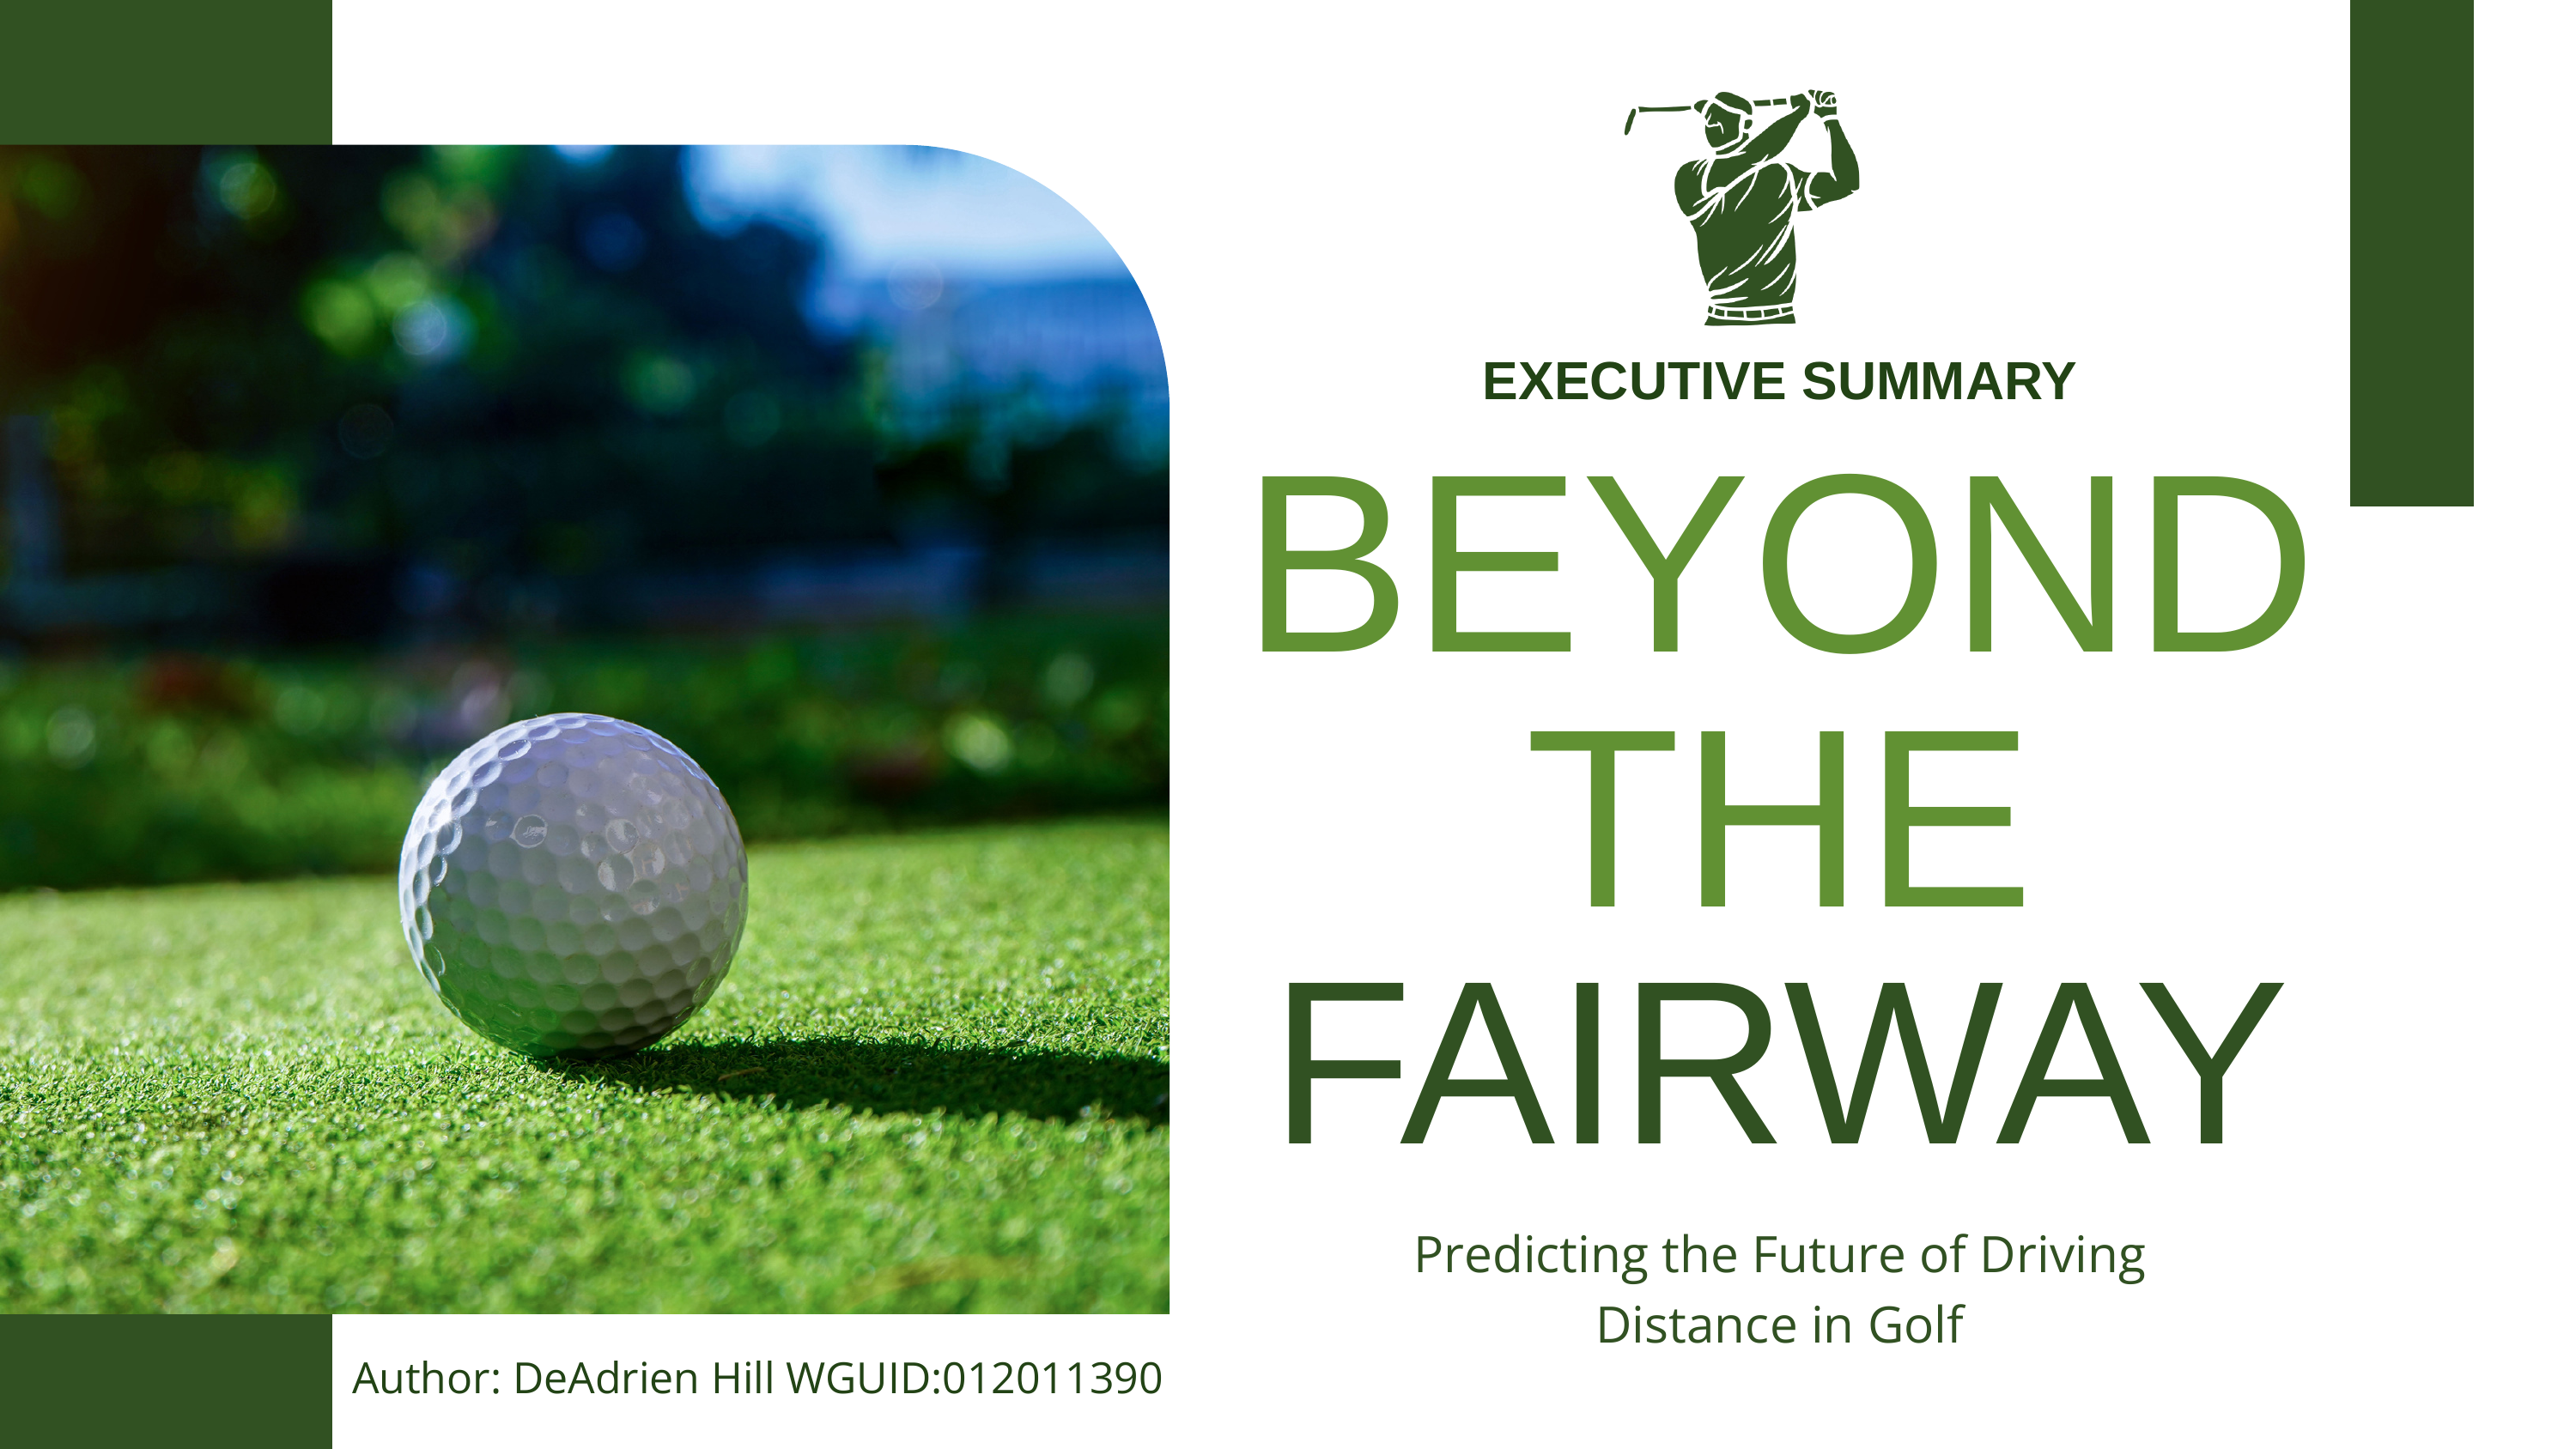

EXECUTIVE SUMMARY
BEYOND
THE
FAIRWAY
Predicting the Future of Driving Distance in Golf
Author: DeAdrien Hill WGUID:012011390